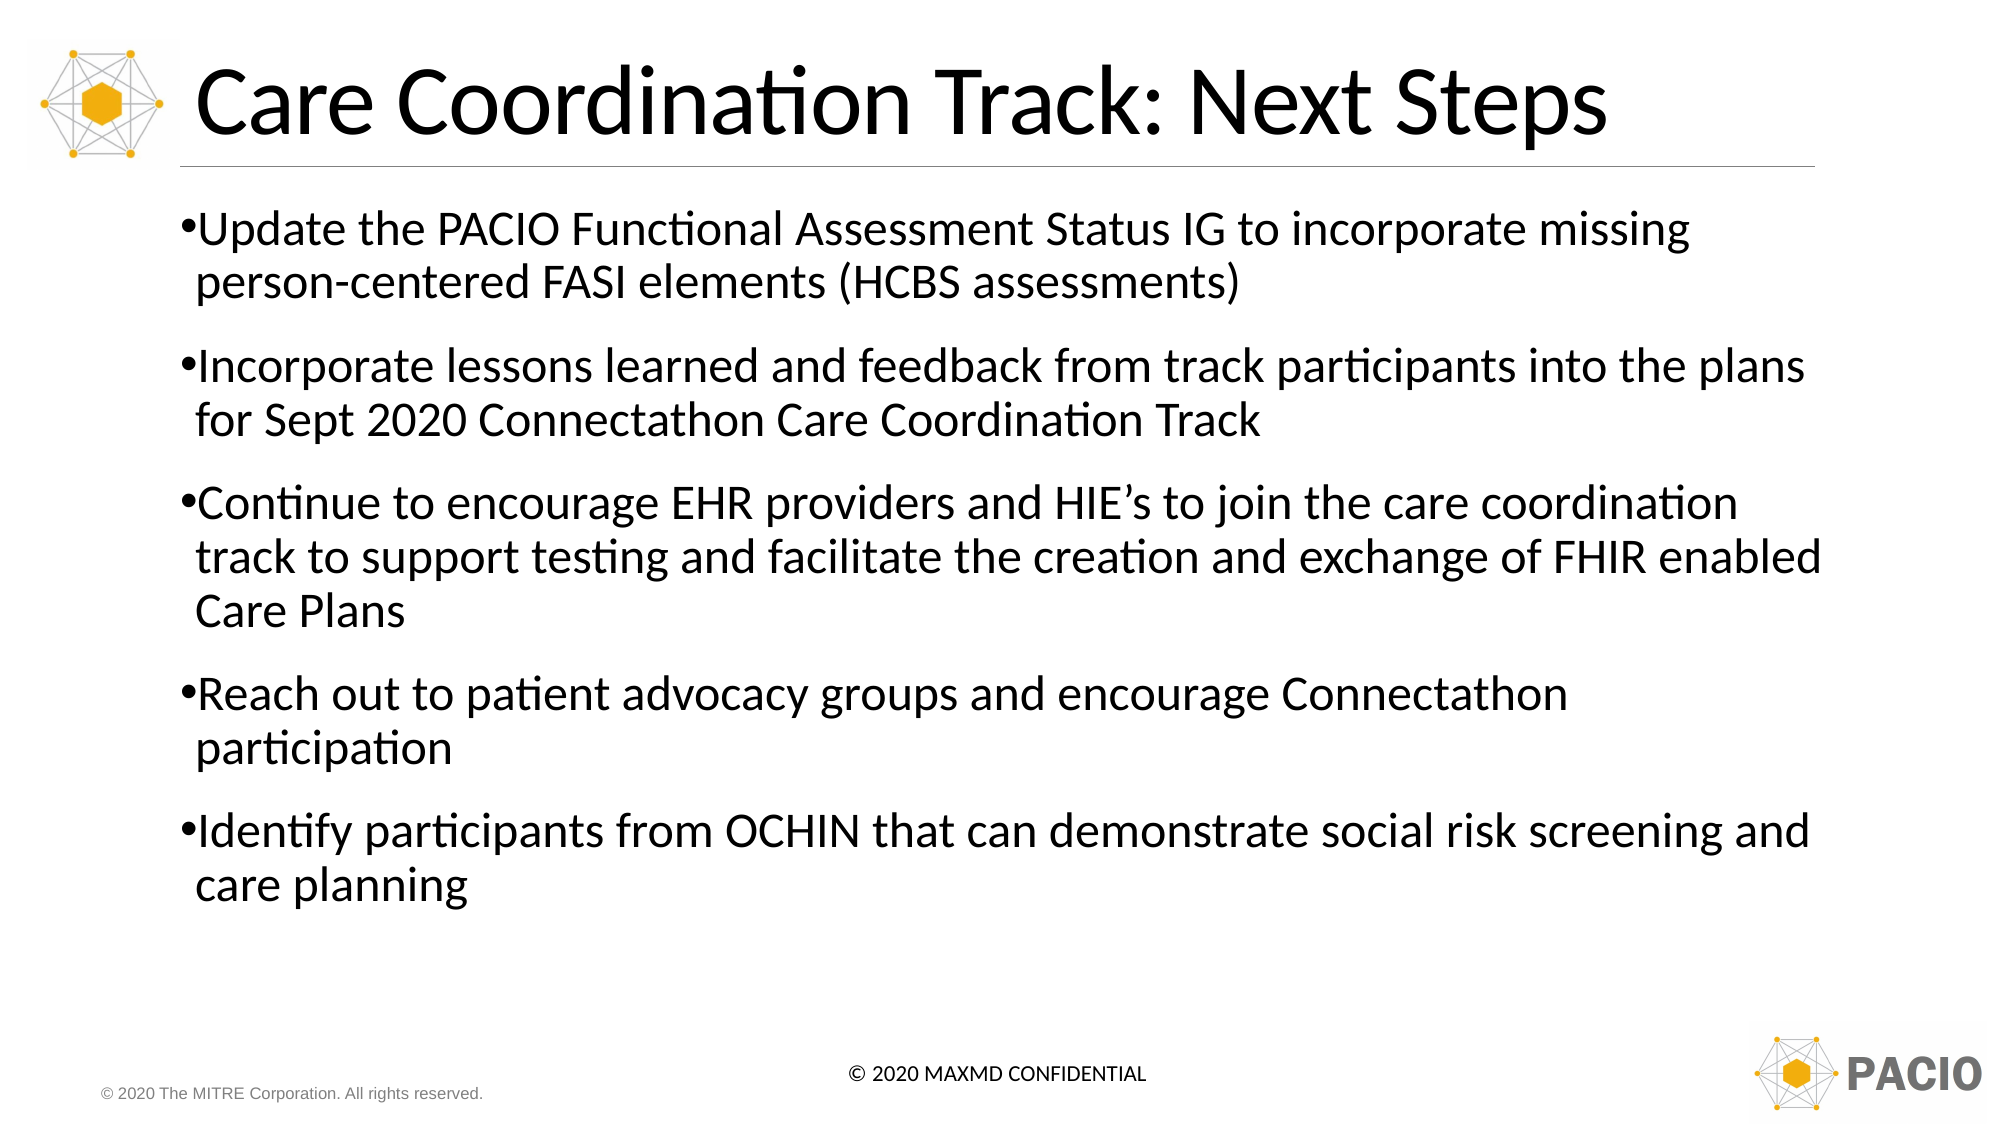

# Care Coordination Track: Next Steps
Update the PACIO Functional Assessment Status IG to incorporate missing person-centered FASI elements (HCBS assessments)
Incorporate lessons learned and feedback from track participants into the plans for Sept 2020 Connectathon Care Coordination Track
Continue to encourage EHR providers and HIE’s to join the care coordination track to support testing and facilitate the creation and exchange of FHIR enabled Care Plans
Reach out to patient advocacy groups and encourage Connectathon participation
Identify participants from OCHIN that can demonstrate social risk screening and care planning
© 2020 MaxMD Confidential